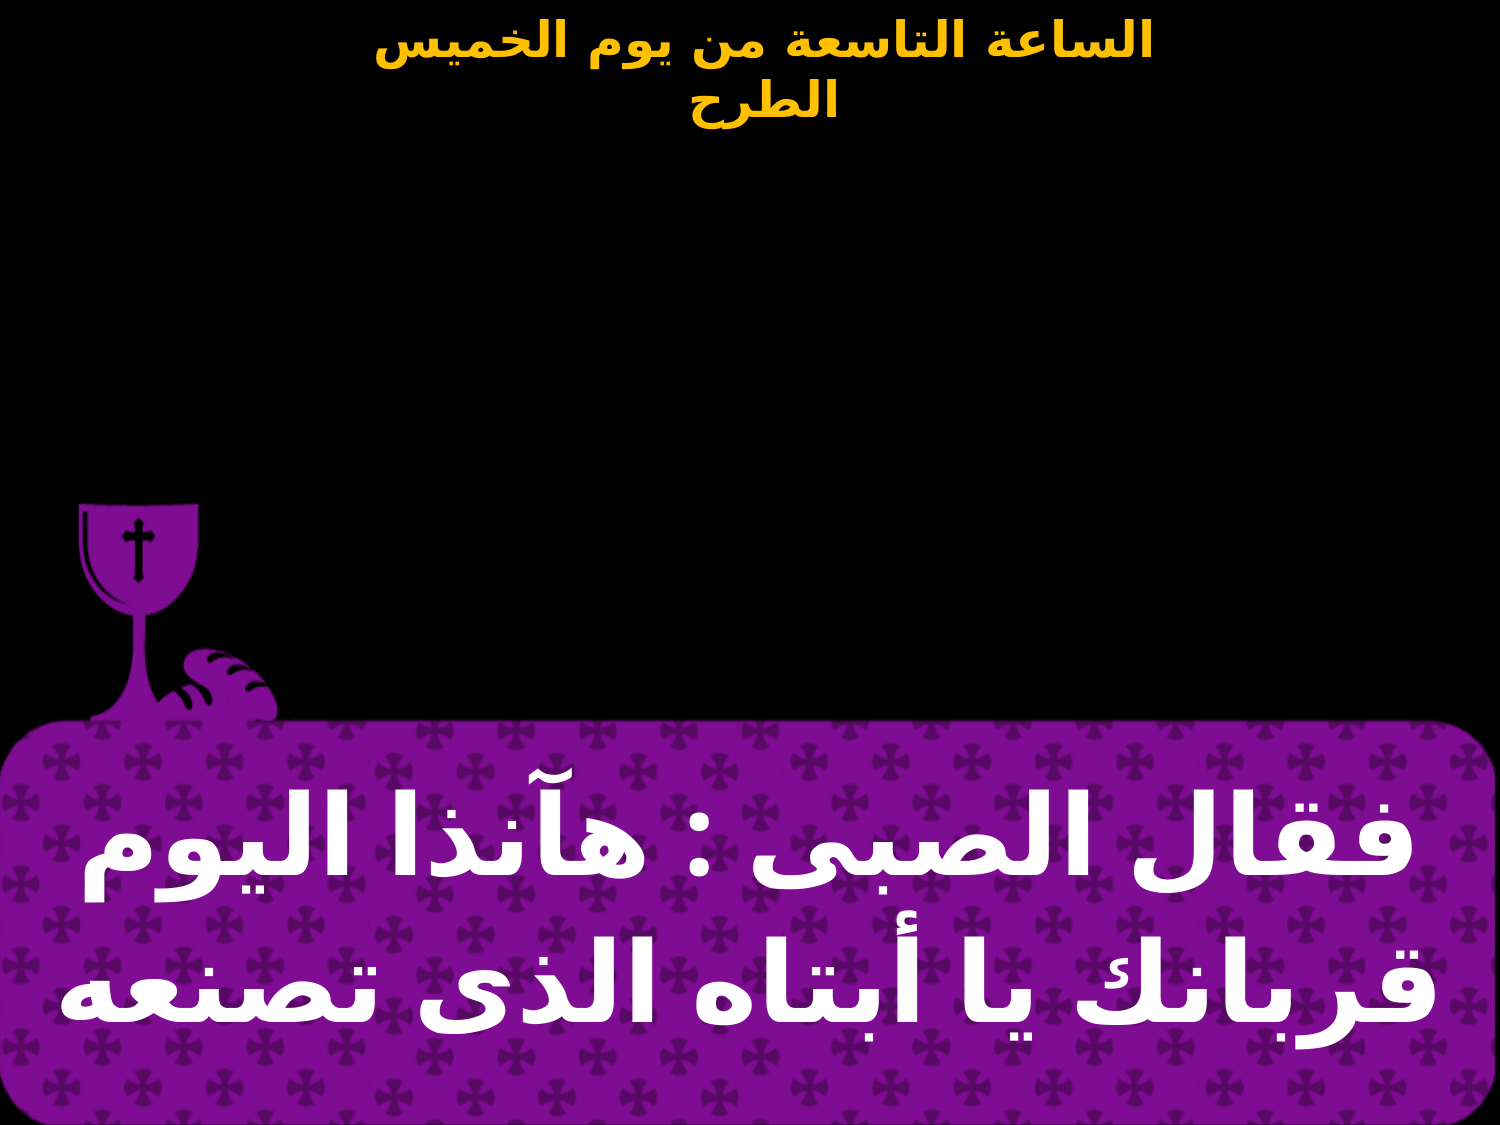

| فقال الصبى : هآنذا اليوم قربانك يا أبتاه الذى تصنعه |
| --- |